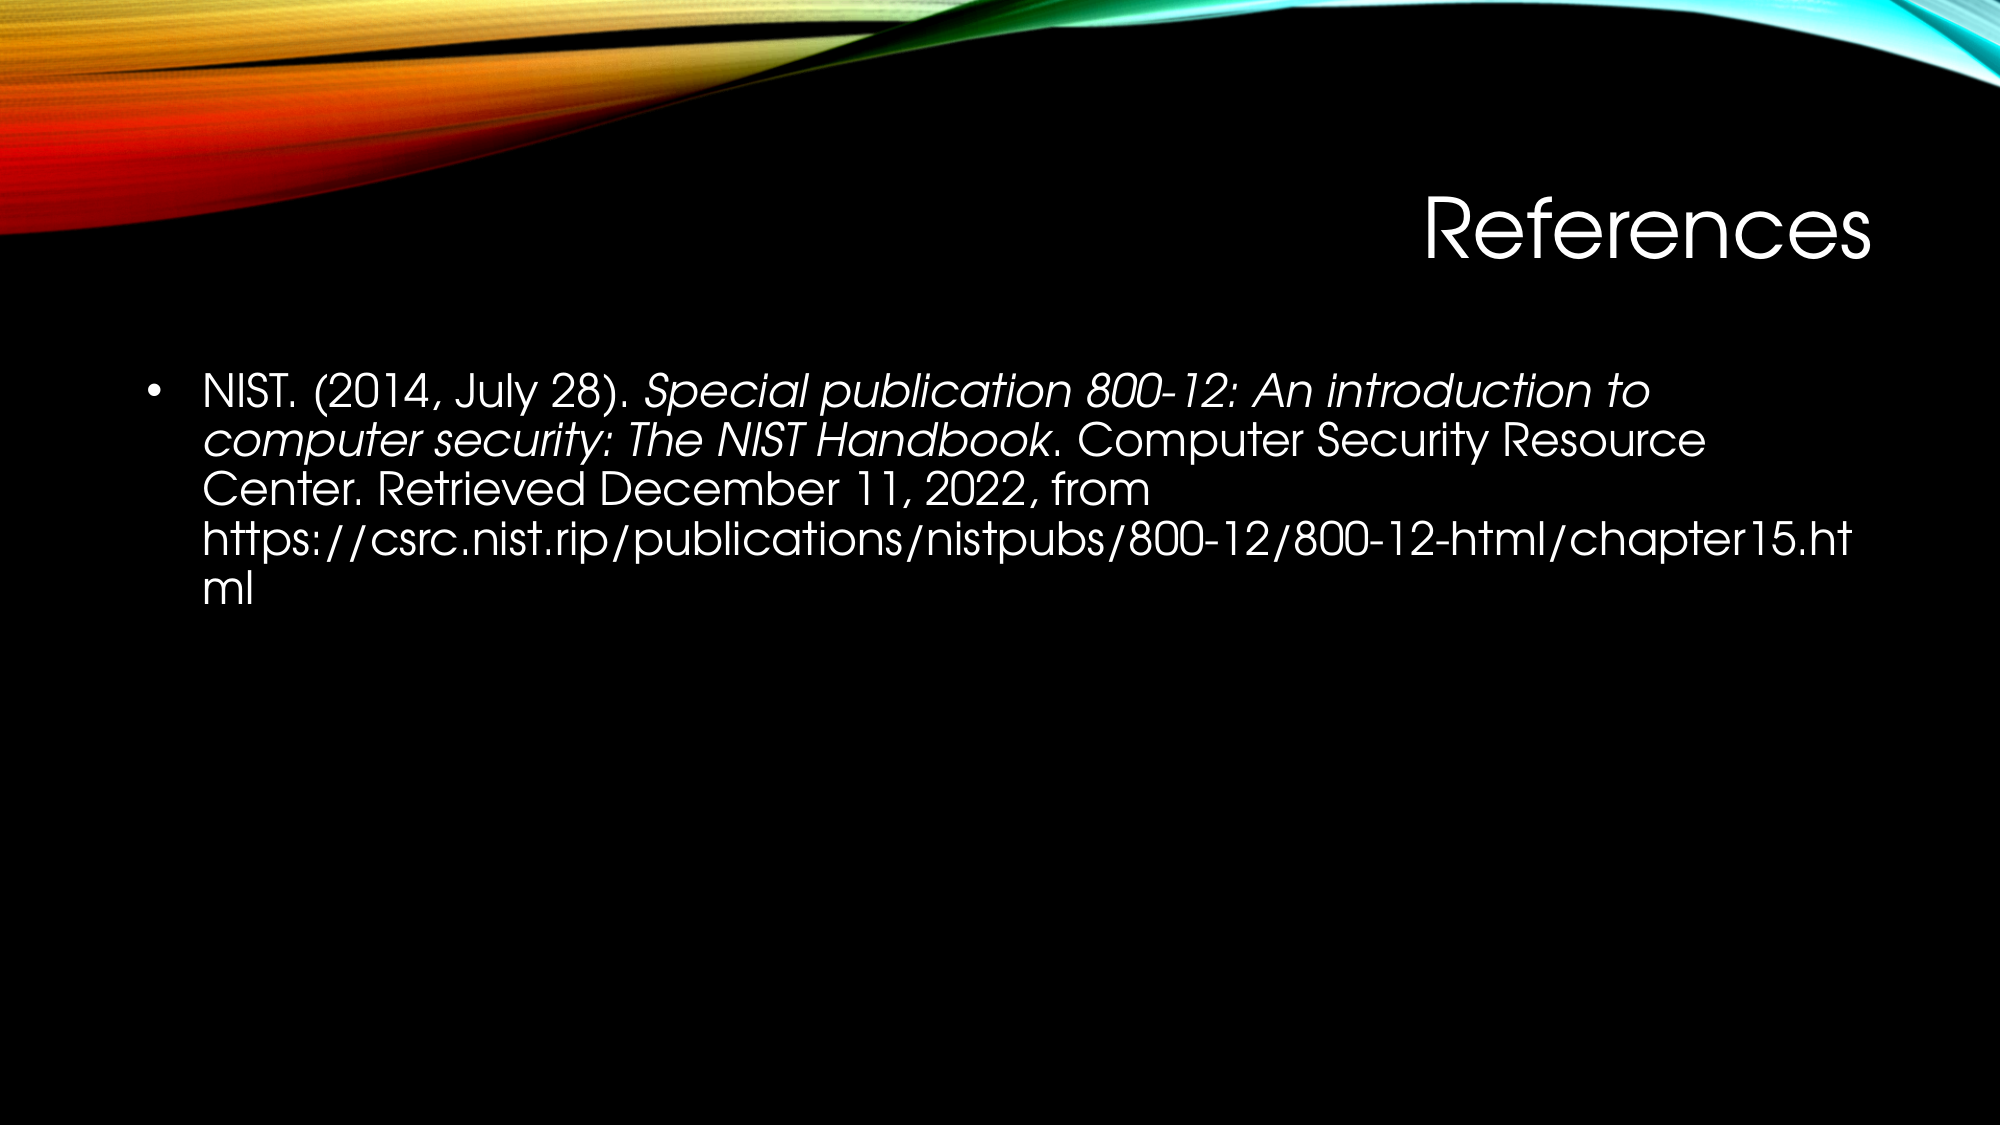

# References
NIST. (2014, July 28). Special publication 800-12: An introduction to computer security: The NIST Handbook. Computer Security Resource Center. Retrieved December 11, 2022, from https://csrc.nist.rip/publications/nistpubs/800-12/800-12-html/chapter15.html